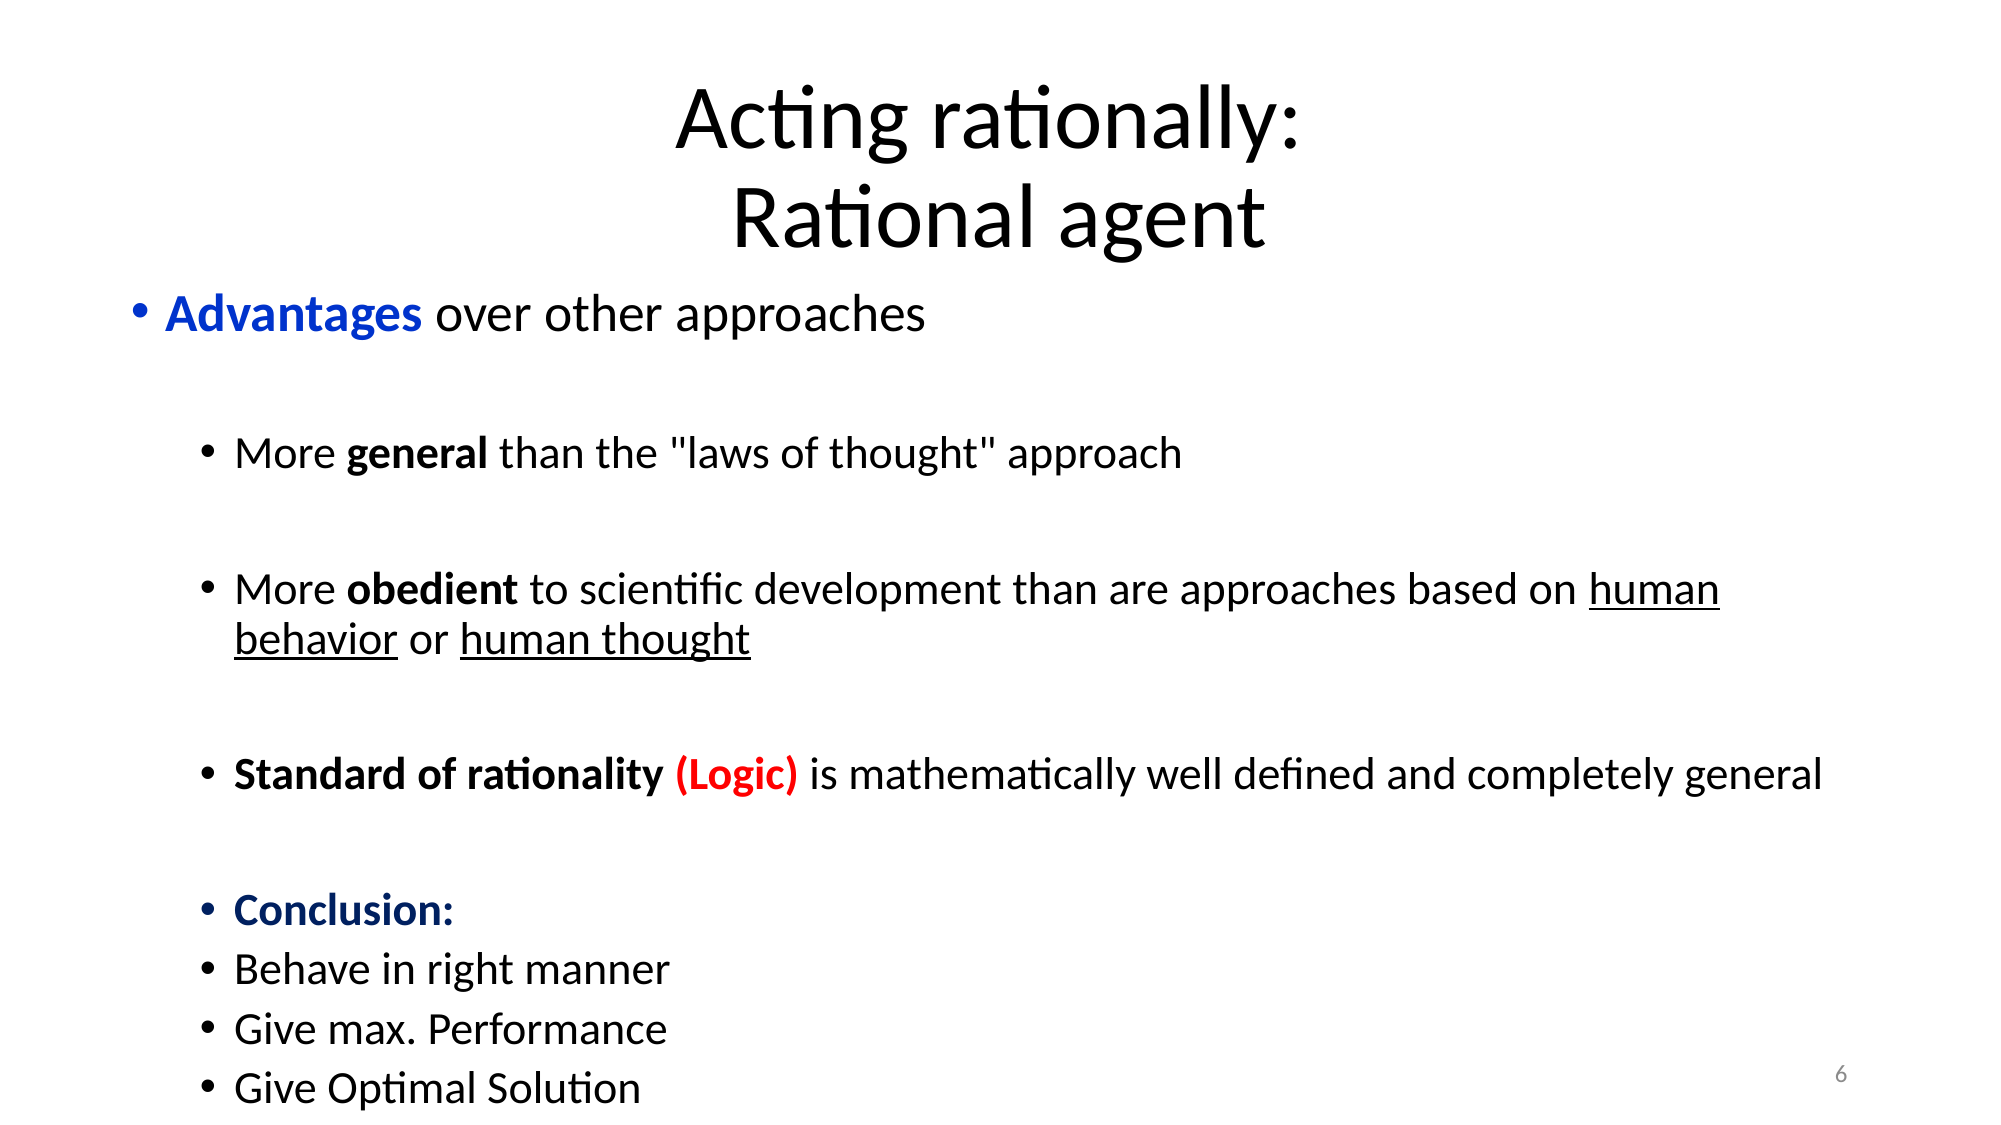

# Acting rationally: Rational agent
Advantages over other approaches

More general than the "laws of thought" approach

More obedient to scientific development than are approaches based on human behavior or human thought

Standard of rationality (Logic) is mathematically well defined and completely general

Conclusion:
Behave in right manner
Give max. Performance
Give Optimal Solution

6